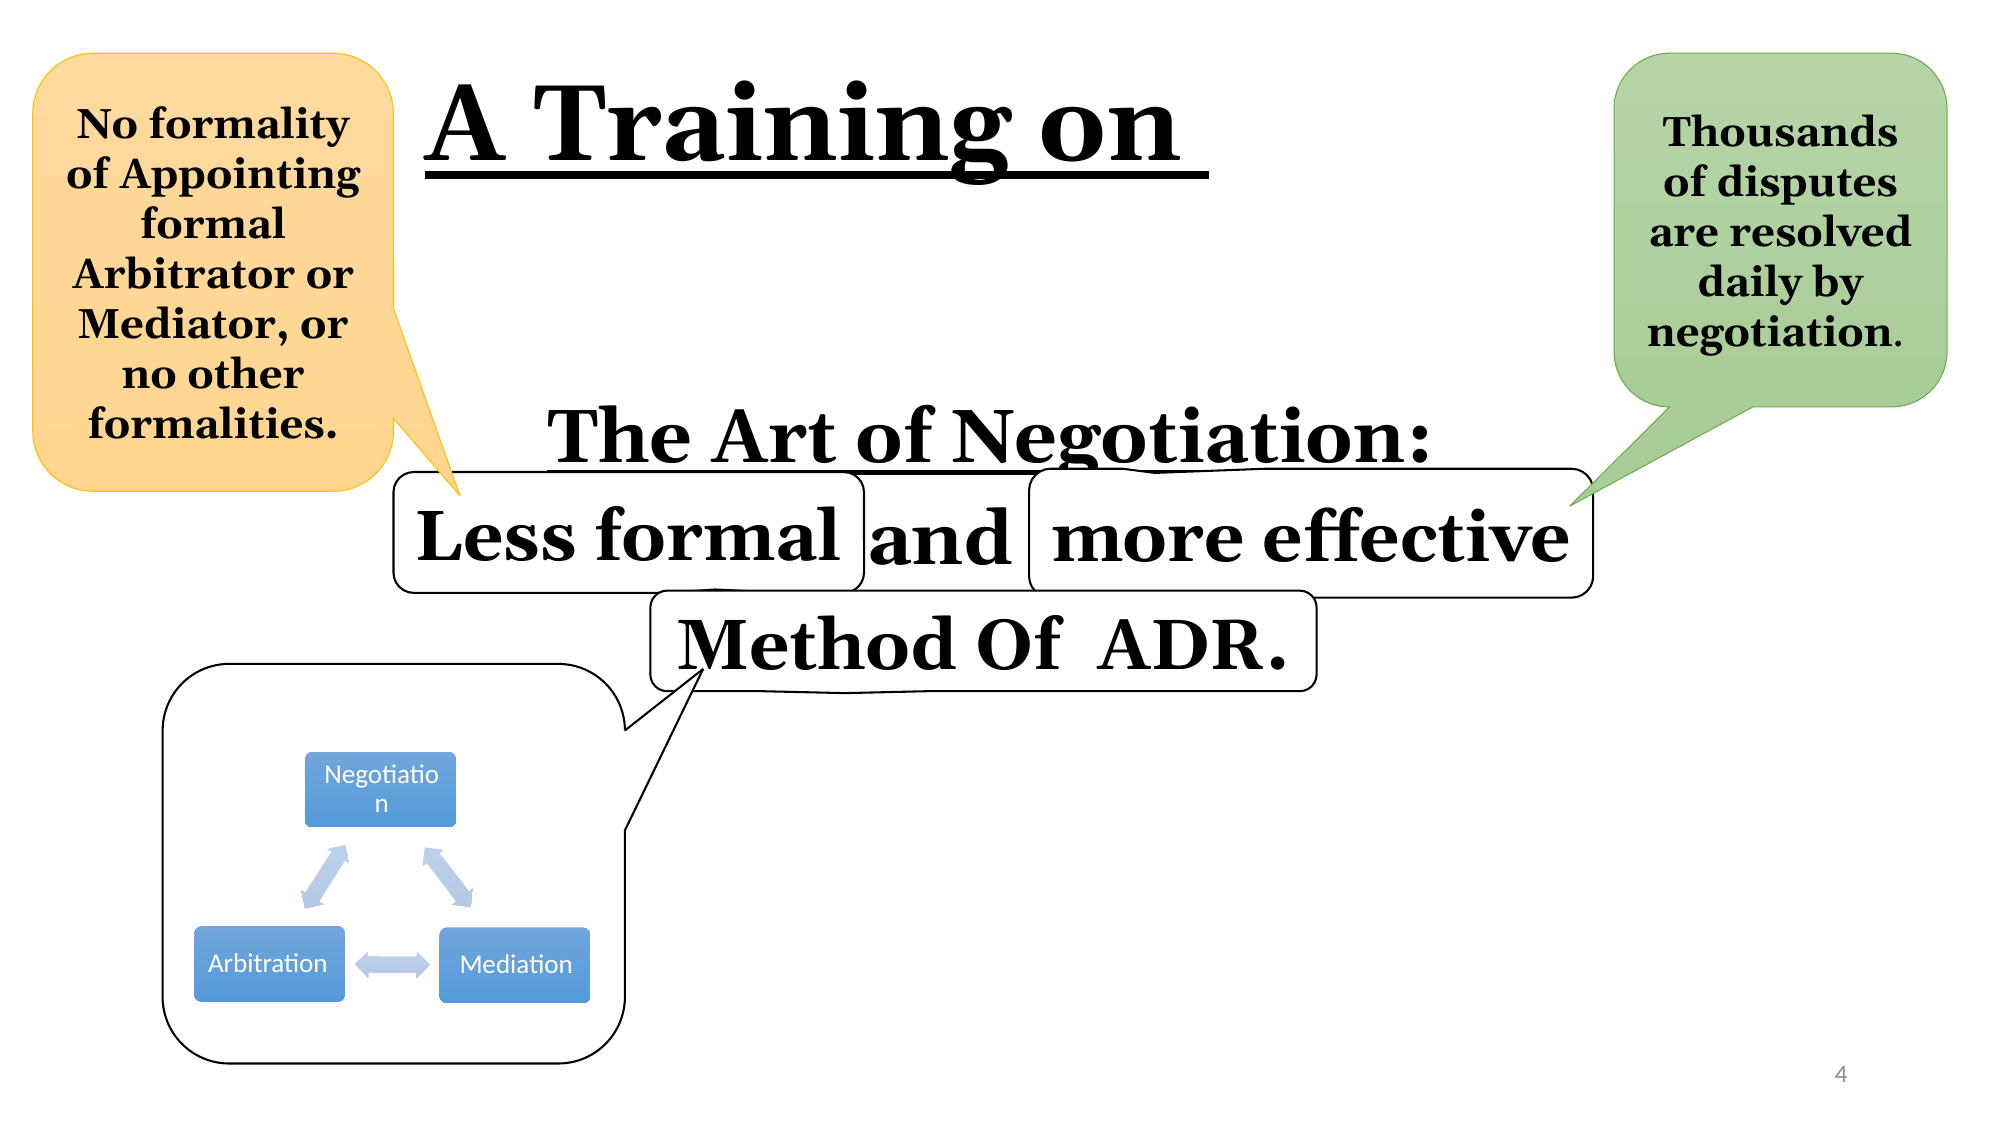

No formality of Appointing formal Arbitrator or Mediator, or no other formalities.
Thousands of disputes are resolved daily by negotiation.
# A Training on

The Art of Negotiation:
Less formal and more effective
Method Of  ADR.

more effective
Less formal
Method Of  ADR.

Negotiation

Mediation

Arbitration

4